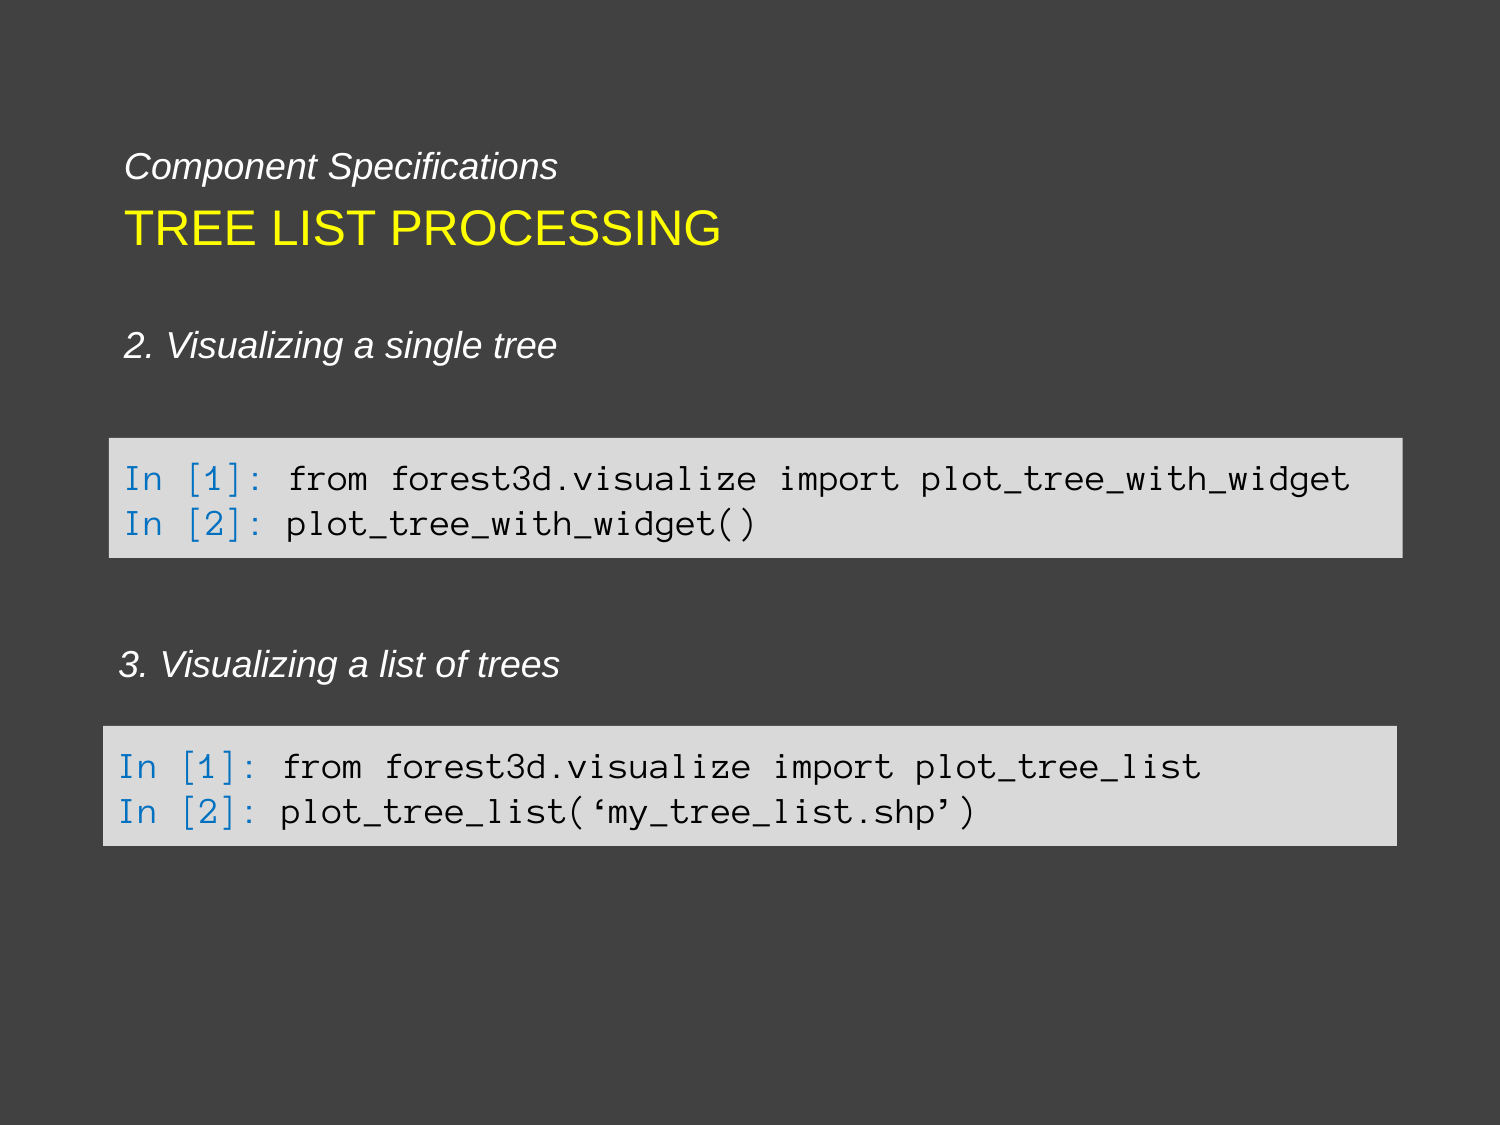

Component Specifications
TREE LIST PROCESSING
2. Visualizing a single tree
In [1]: from forest3d.visualize import plot_tree_with_widget
In [2]: plot_tree_with_widget()
3. Visualizing a list of trees
In [1]: from forest3d.visualize import plot_tree_list
In [2]: plot_tree_list(‘my_tree_list.shp’)